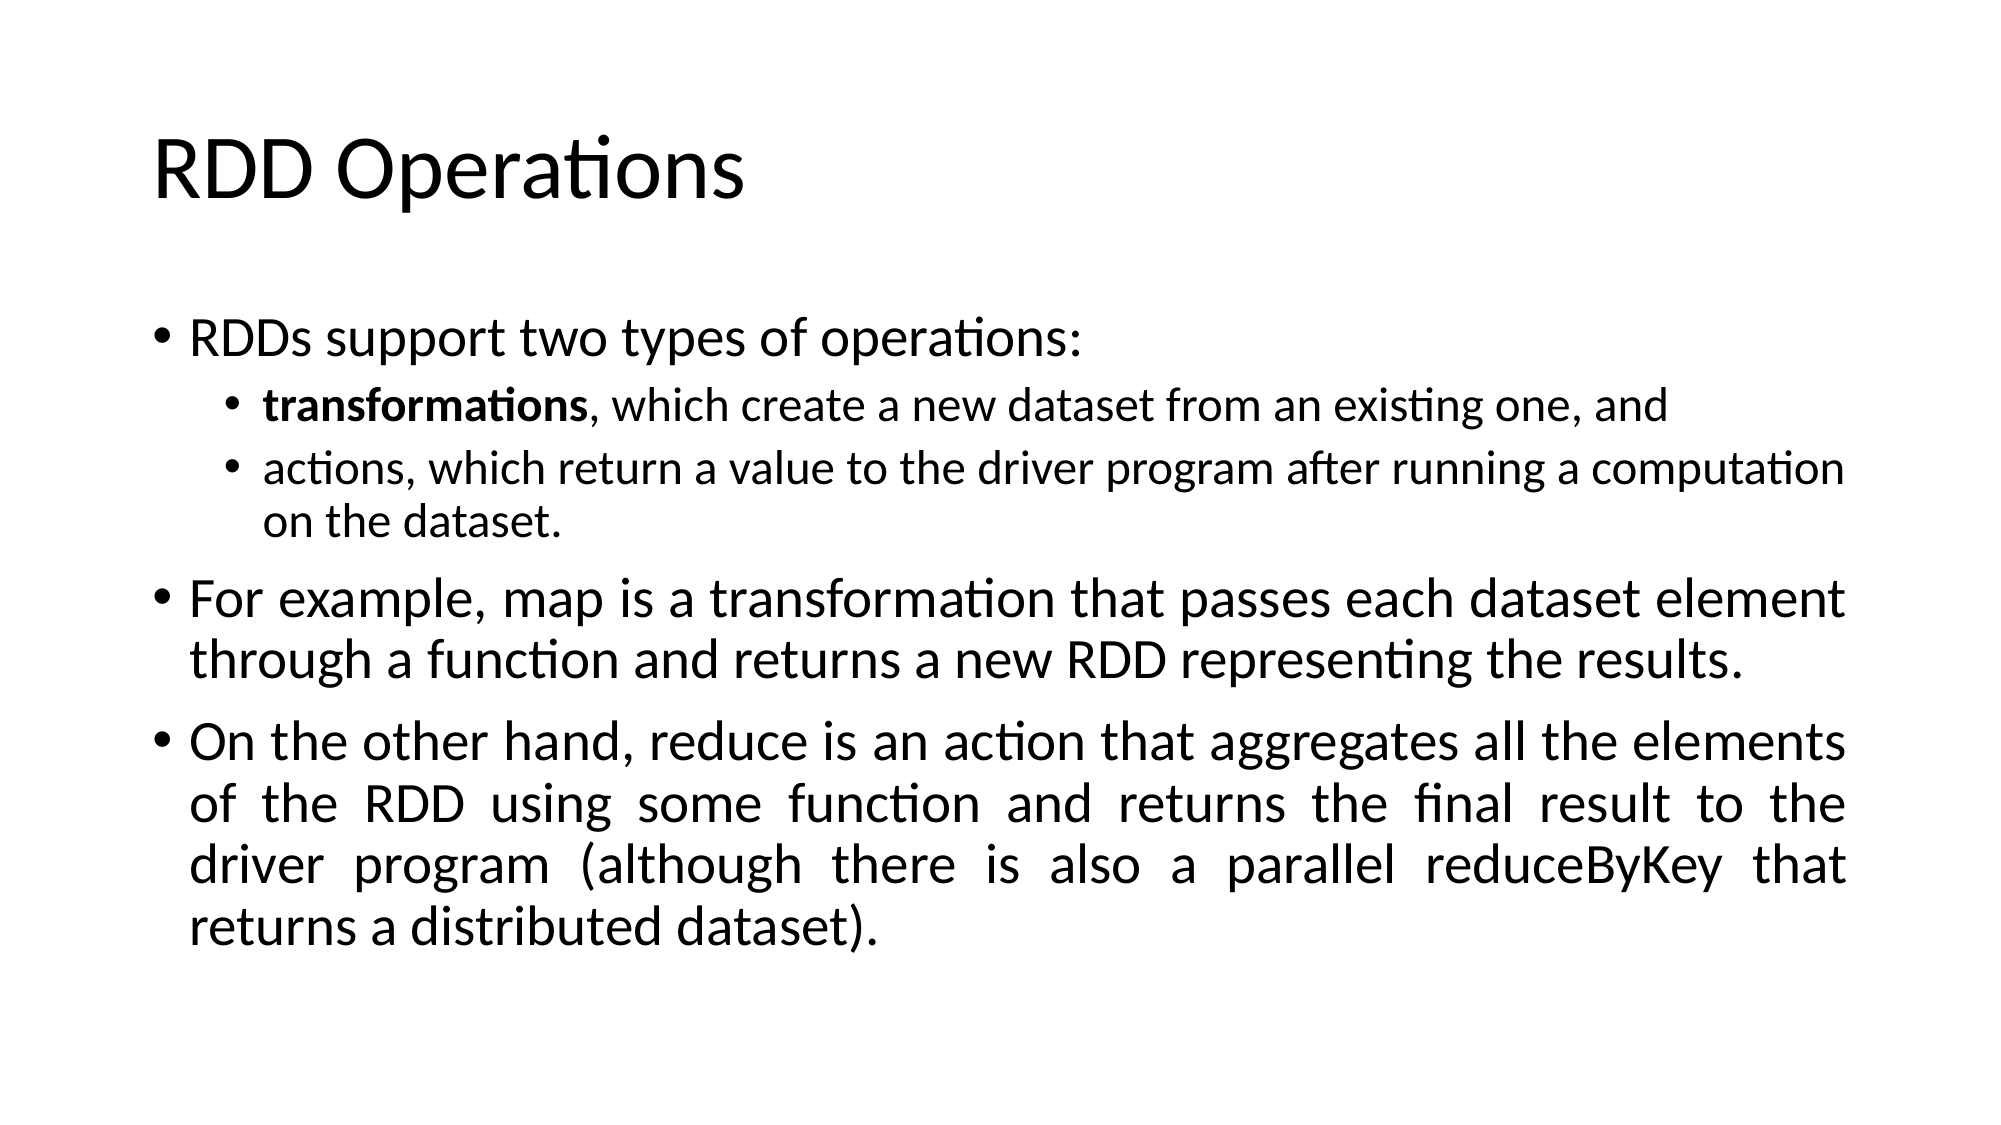

# RDD Operations
RDDs support two types of operations:
transformations, which create a new dataset from an existing one, and
actions, which return a value to the driver program after running a computation on the dataset.
For example, map is a transformation that passes each dataset element through a function and returns a new RDD representing the results.
On the other hand, reduce is an action that aggregates all the elements of the RDD using some function and returns the final result to the driver program (although there is also a parallel reduceByKey that returns a distributed dataset).